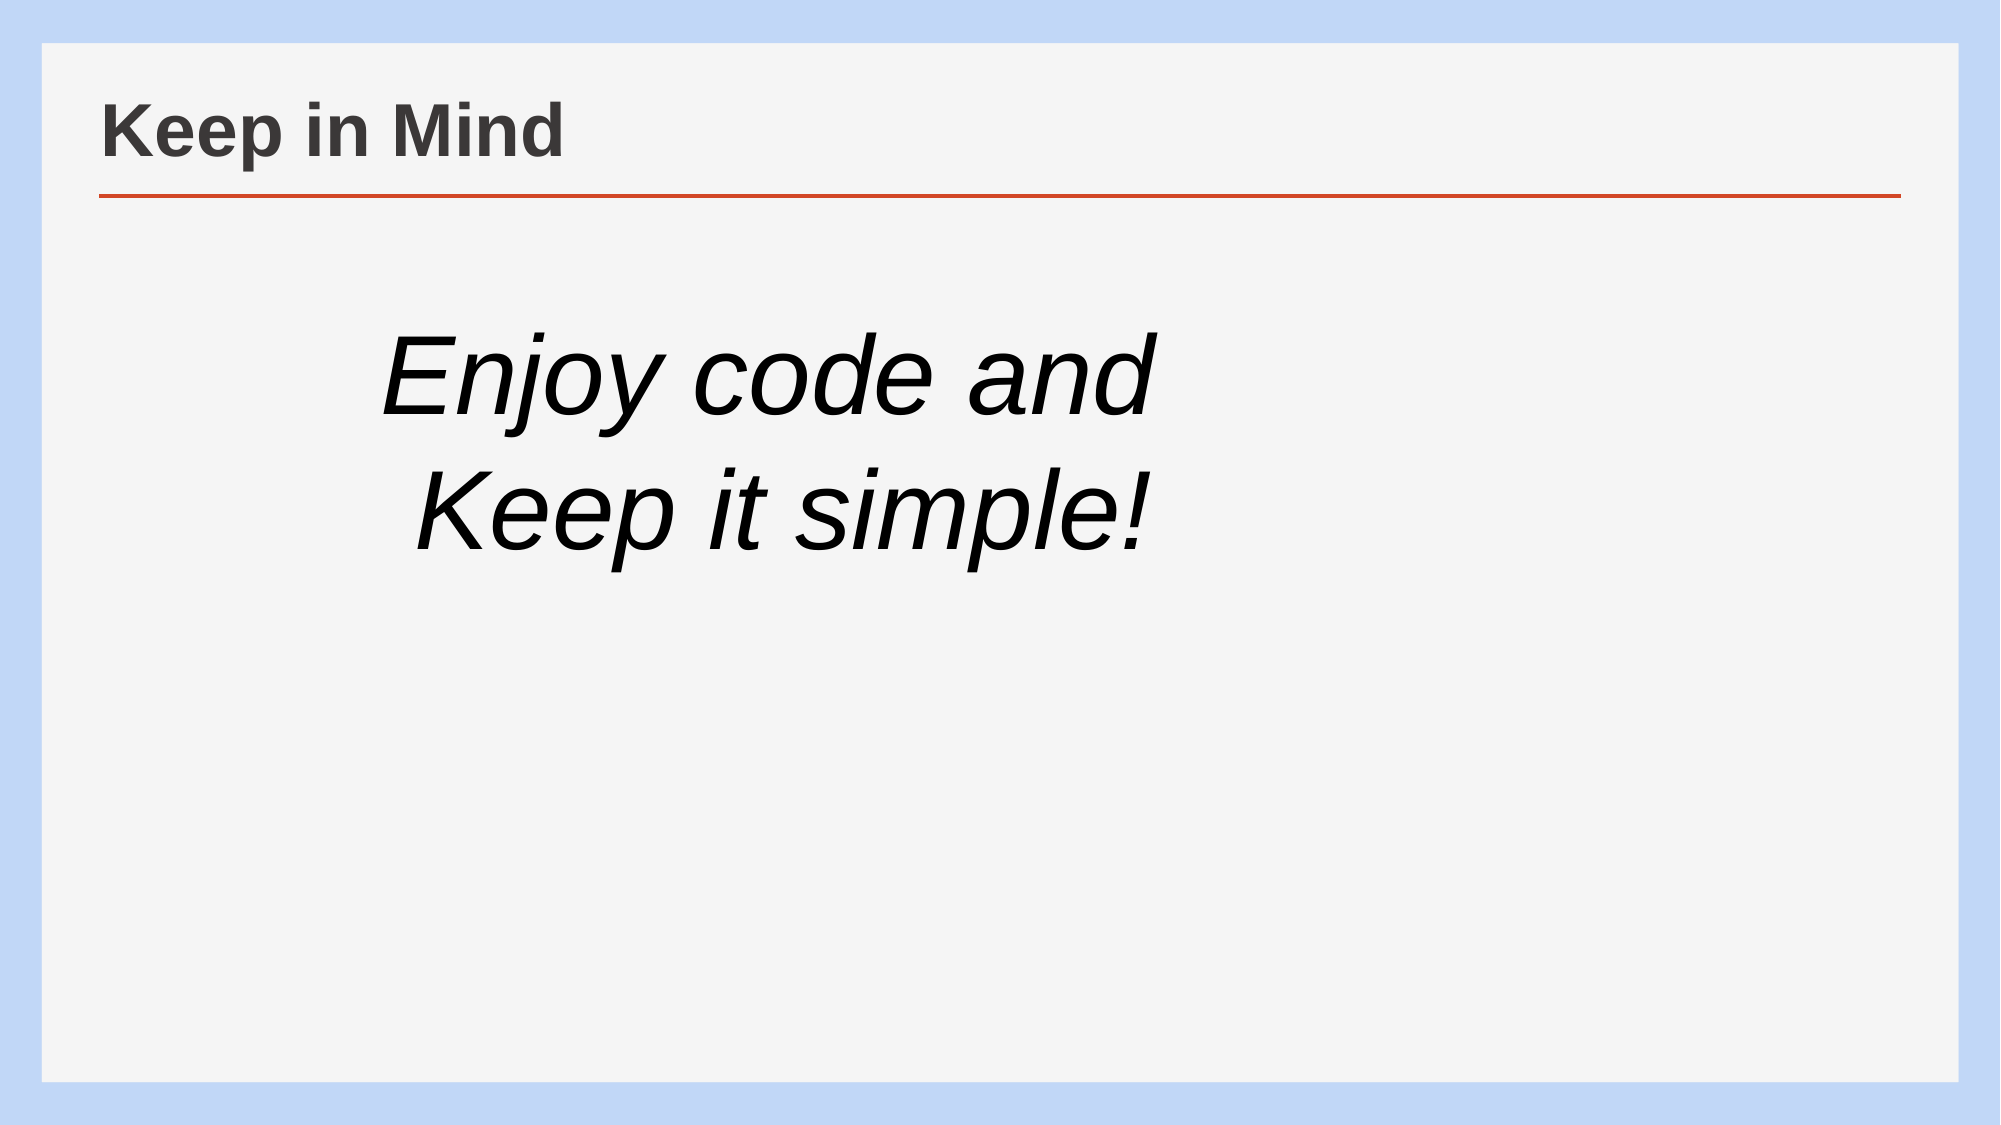

# Keep in Mind
Enjoy code and
Keep it simple!